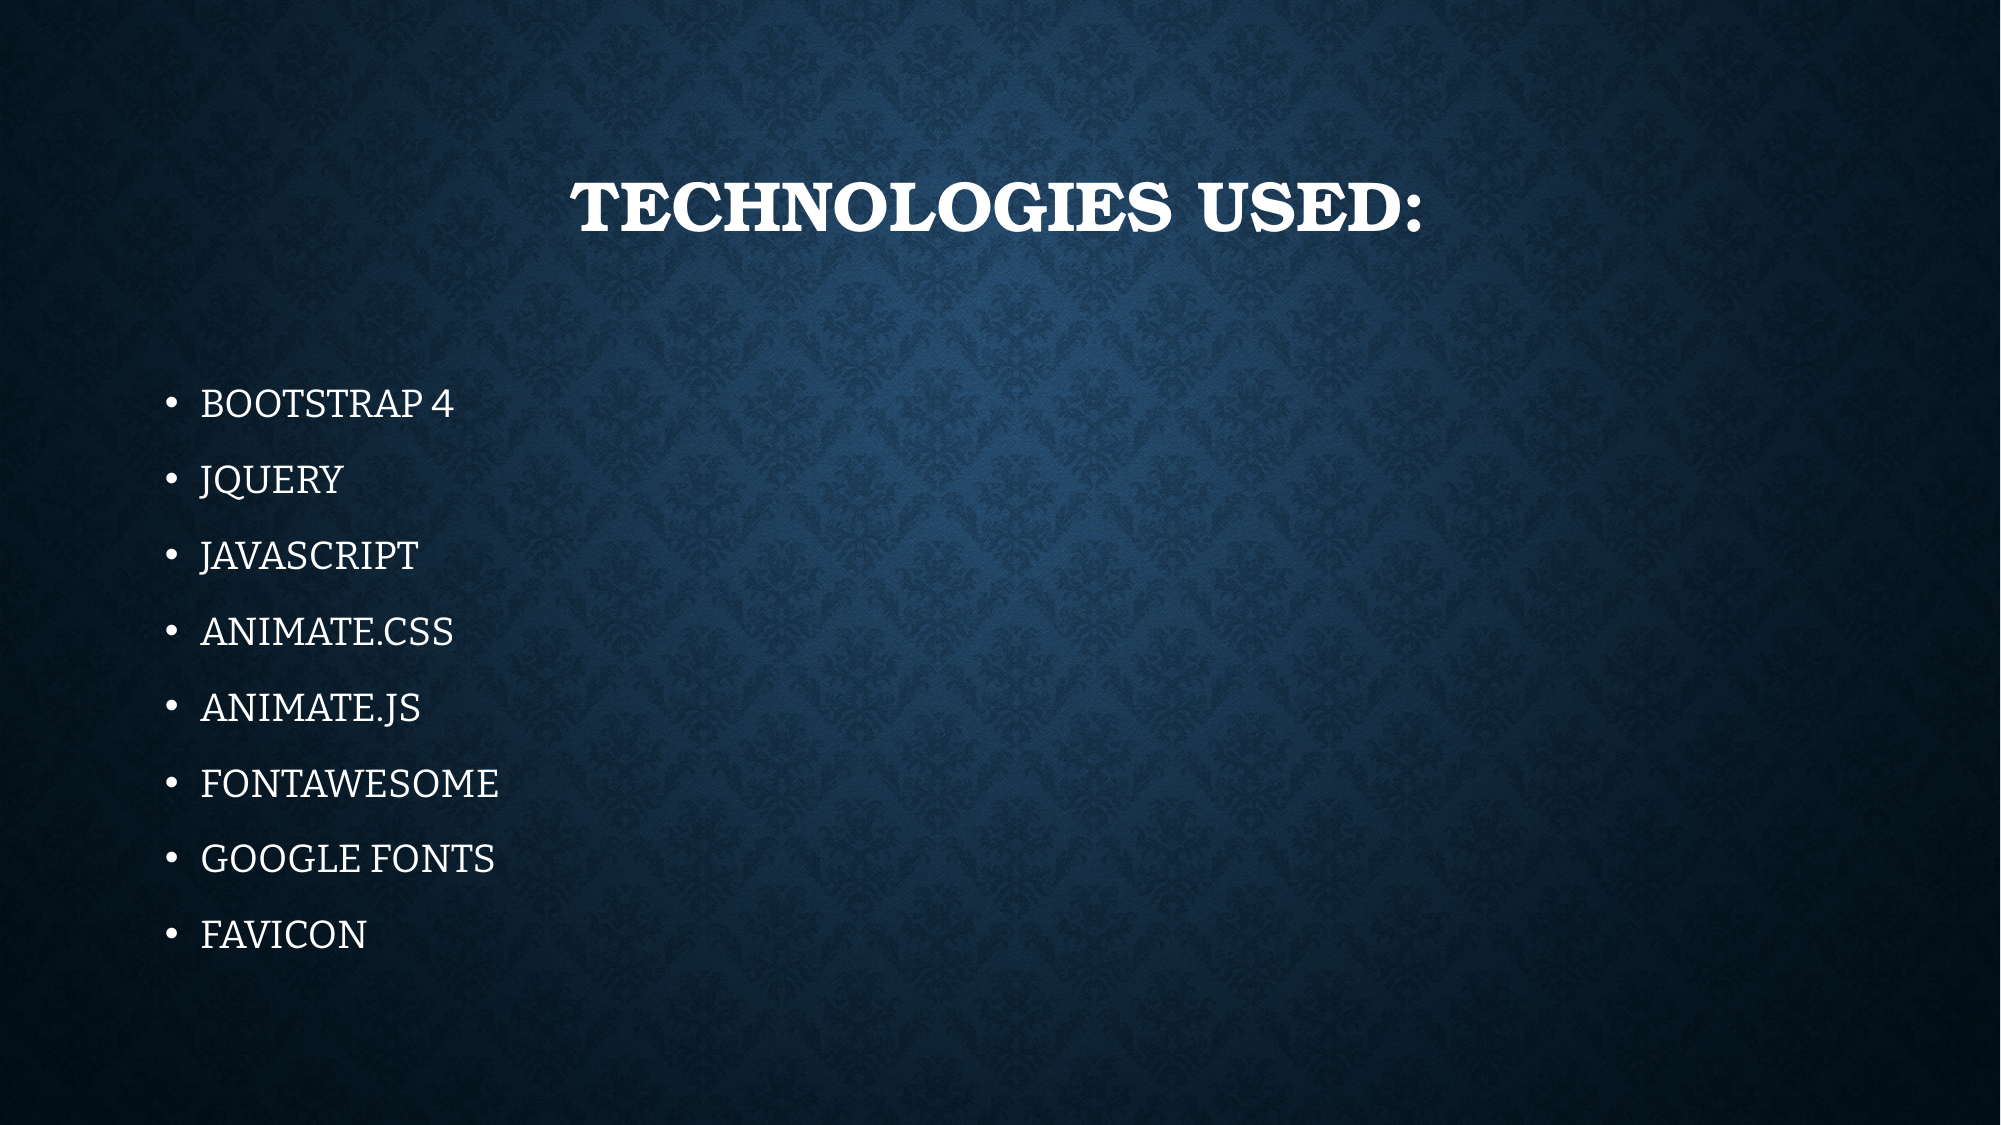

# TECHNOLOGIES USED:
BOOTSTRAP 4
JQUERY
JAVASCRIPT
ANIMATE.CSS
ANIMATE.JS
FONTAWESOME
GOOGLE FONTS
FAVICON